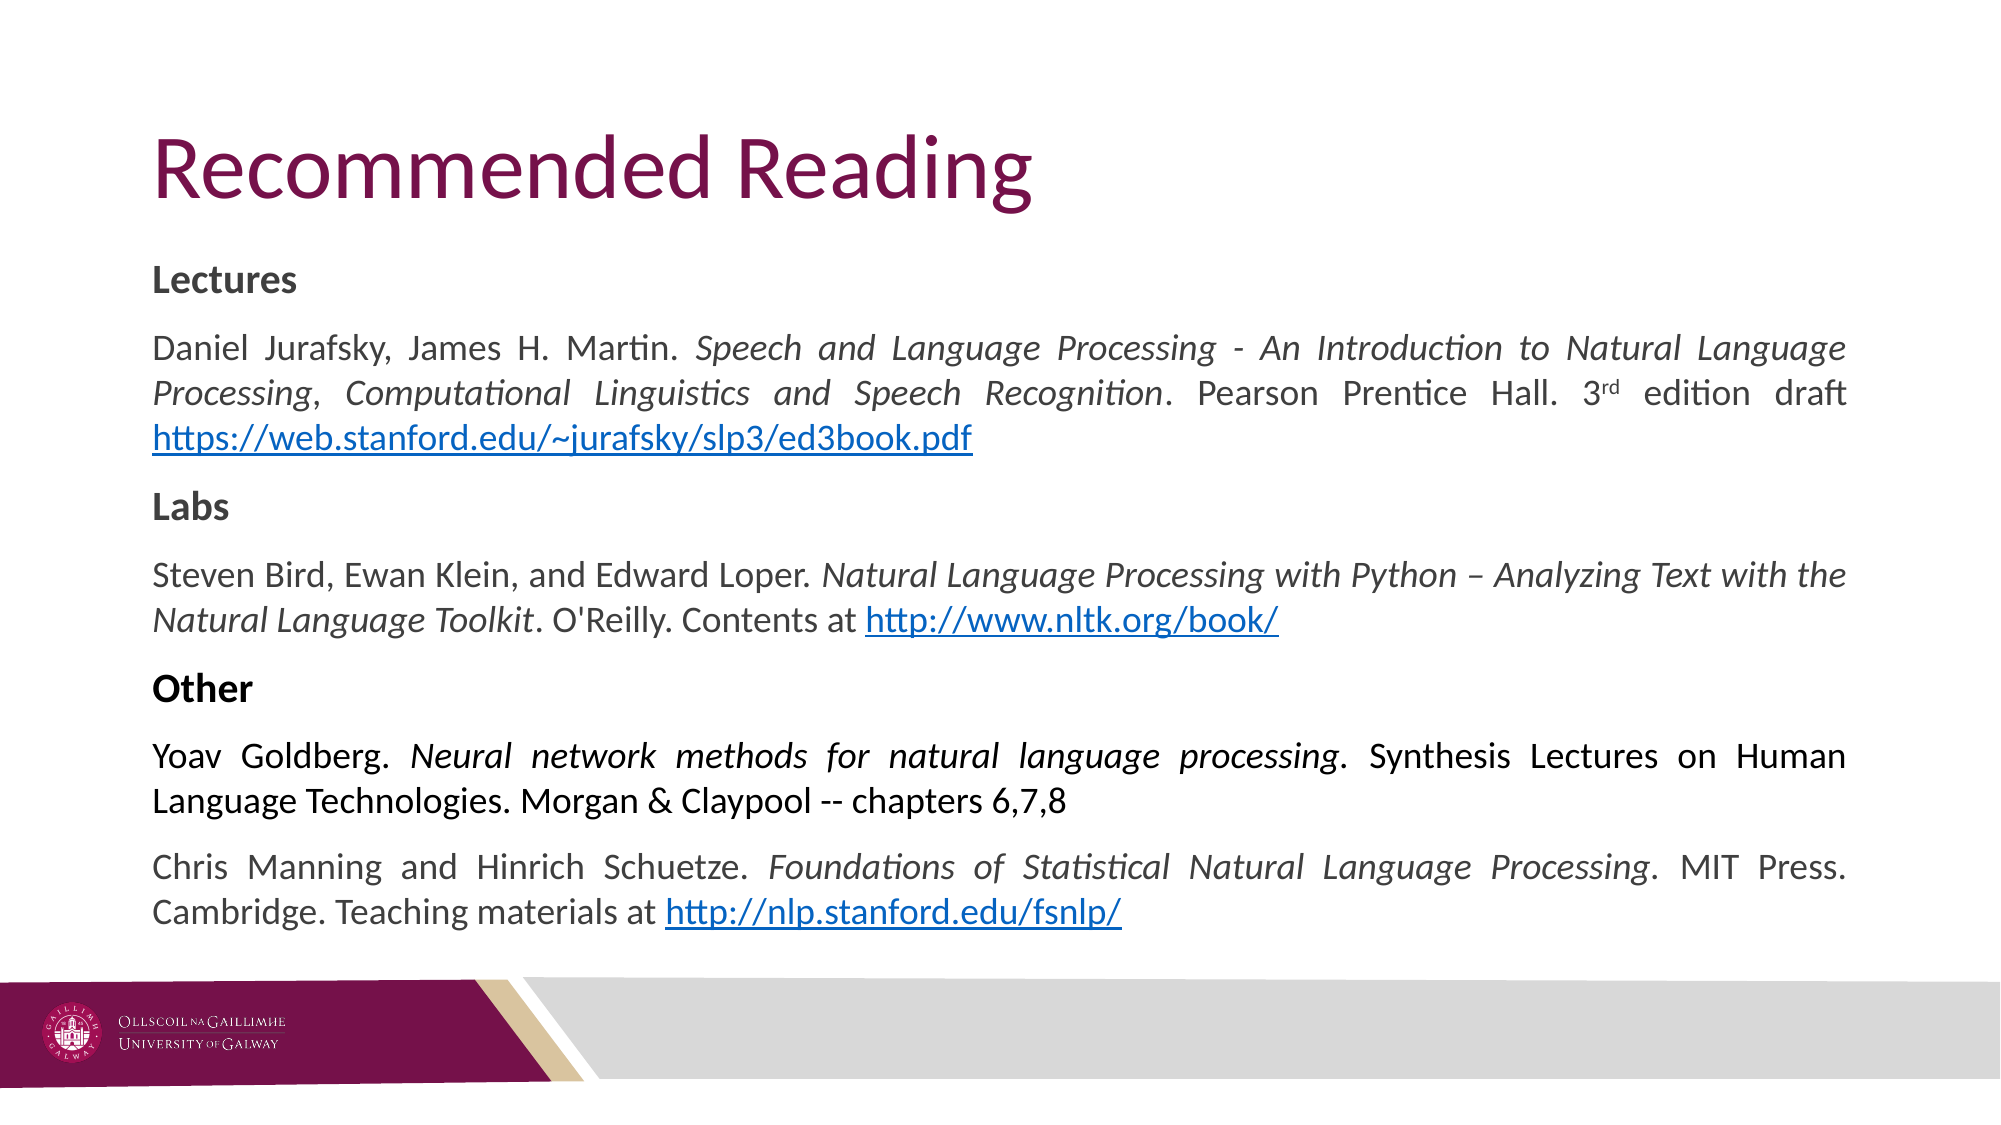

# Recommended Reading
Lectures
Daniel Jurafsky, James H. Martin. Speech and Language Processing - An Introduction to Natural Language Processing, Computational Linguistics and Speech Recognition. Pearson Prentice Hall. 3rd edition draft https://web.stanford.edu/~jurafsky/slp3/ed3book.pdf
Labs
Steven Bird, Ewan Klein, and Edward Loper. Natural Language Processing with Python – Analyzing Text with the Natural Language Toolkit. O'Reilly. Contents at http://www.nltk.org/book/
Other
Yoav Goldberg. Neural network methods for natural language processing. Synthesis Lectures on Human Language Technologies. Morgan & Claypool -- chapters 6,7,8
Chris Manning and Hinrich Schuetze. Foundations of Statistical Natural Language Processing. MIT Press. Cambridge. Teaching materials at http://nlp.stanford.edu/fsnlp/